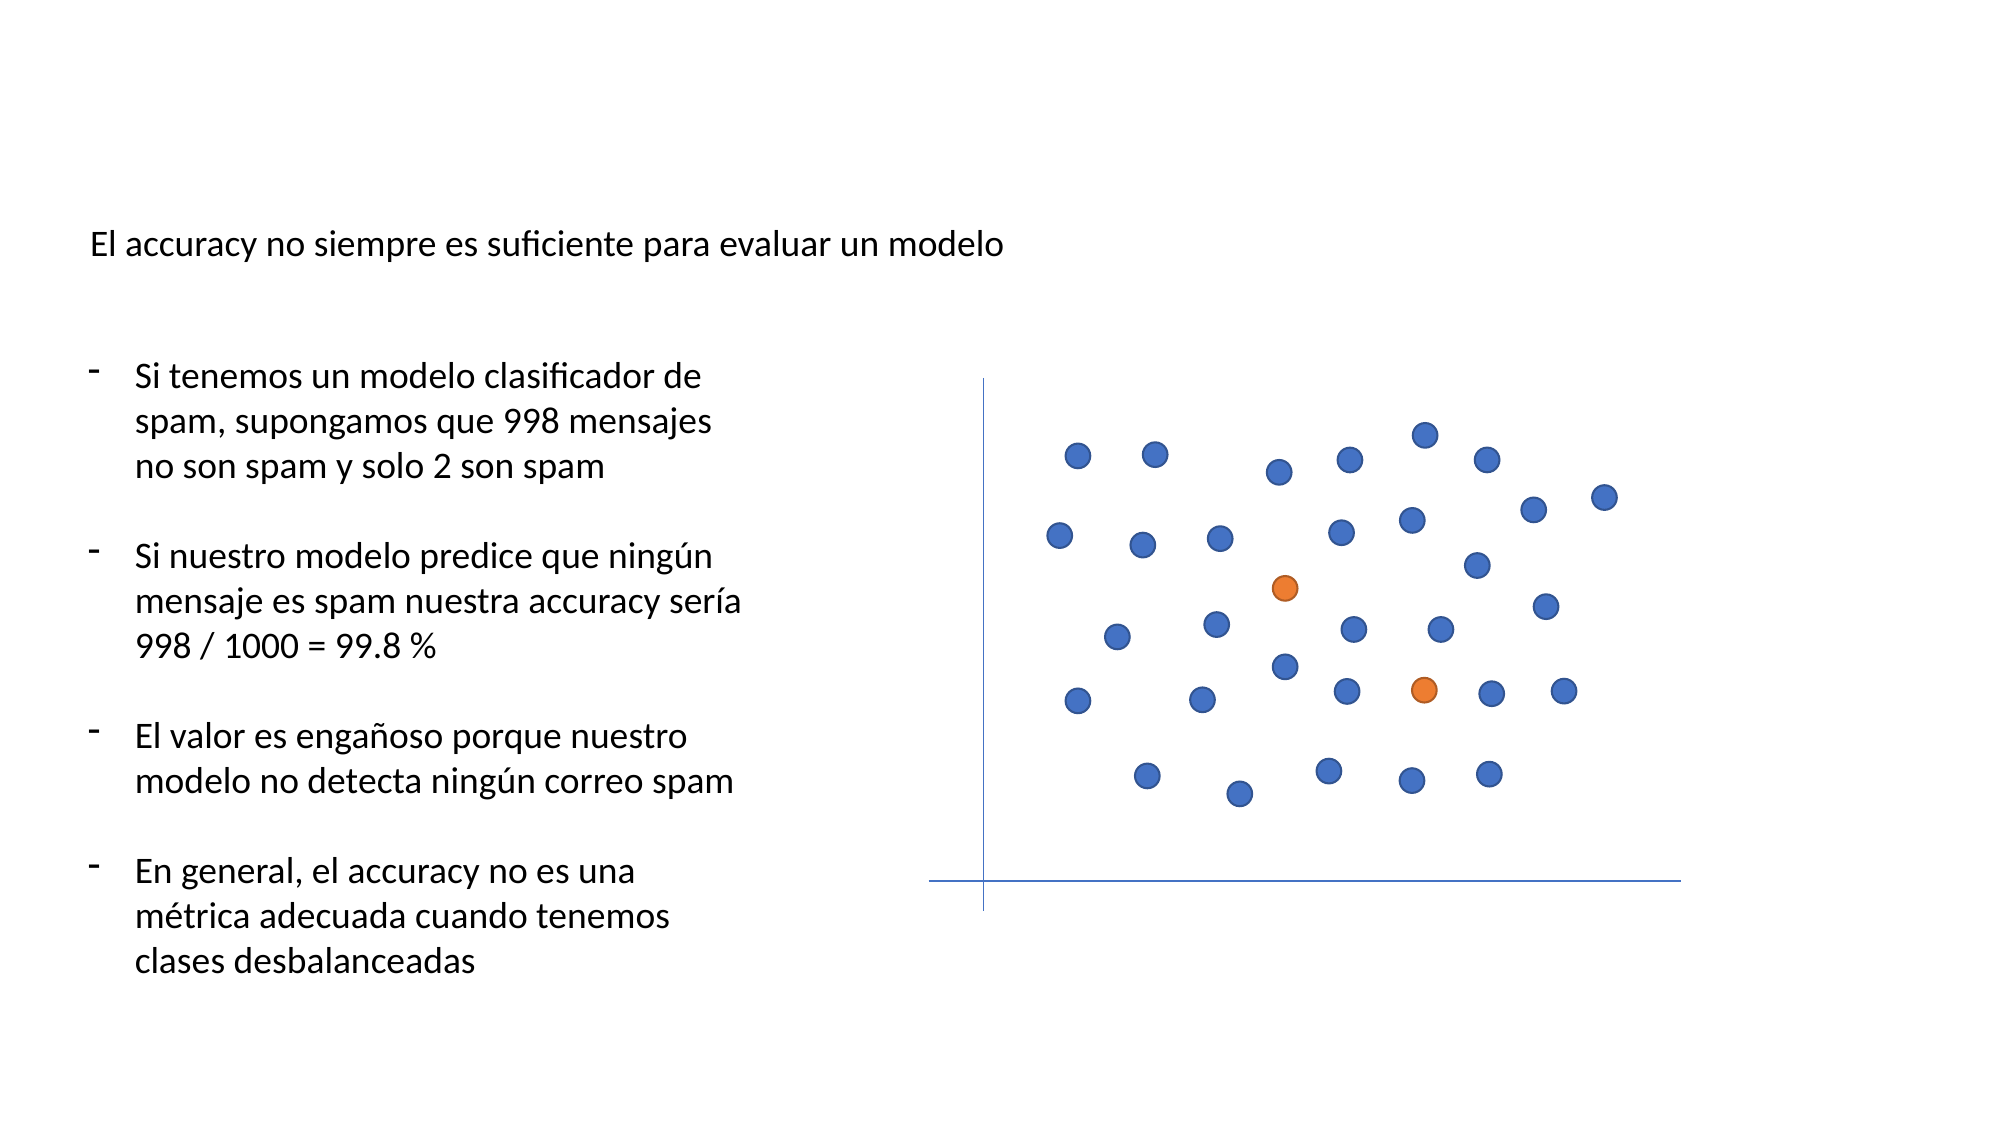

El accuracy no siempre es suficiente para evaluar un modelo
Si tenemos un modelo clasificador de spam, supongamos que 998 mensajes no son spam y solo 2 son spam

Si nuestro modelo predice que ningún mensaje es spam nuestra accuracy sería 998 / 1000 = 99.8 %

El valor es engañoso porque nuestro modelo no detecta ningún correo spam

En general, el accuracy no es una métrica adecuada cuando tenemos clases desbalanceadas